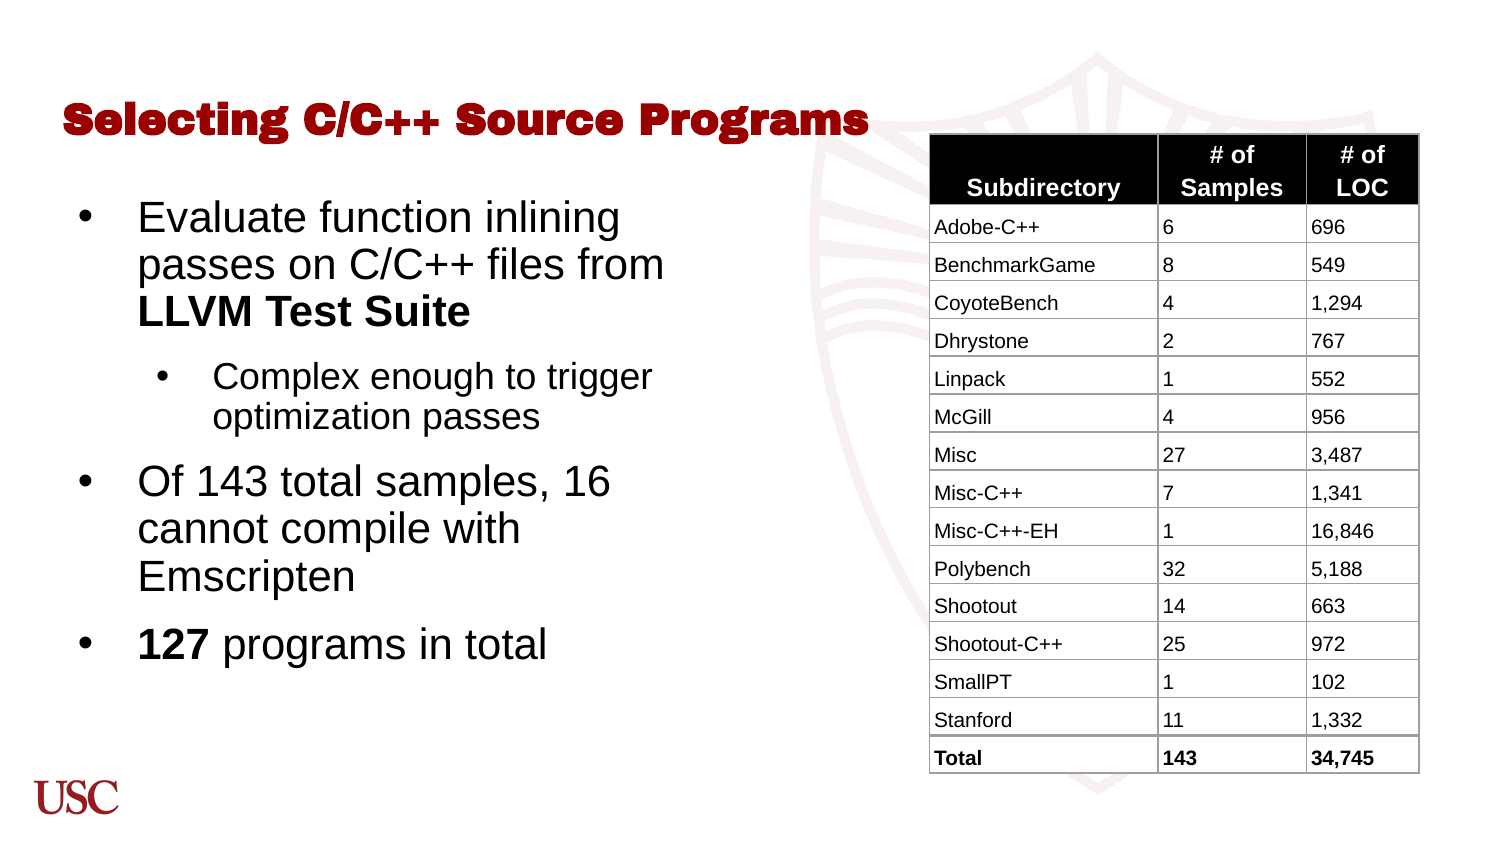

# Selecting C/C++ Source Programs
| Subdirectory | # of Samples | # of LOC |
| --- | --- | --- |
| Adobe-C++ | 6 | 696 |
| BenchmarkGame | 8 | 549 |
| CoyoteBench | 4 | 1,294 |
| Dhrystone | 2 | 767 |
| Linpack | 1 | 552 |
| McGill | 4 | 956 |
| Misc | 27 | 3,487 |
| Misc-C++ | 7 | 1,341 |
| Misc-C++-EH | 1 | 16,846 |
| Polybench | 32 | 5,188 |
| Shootout | 14 | 663 |
| Shootout-C++ | 25 | 972 |
| SmallPT | 1 | 102 |
| Stanford | 11 | 1,332 |
| Total | 143 | 34,745 |
Evaluate function inlining passes on C/C++ files from LLVM Test Suite
Complex enough to trigger optimization passes
Of 143 total samples, 16 cannot compile with Emscripten
127 programs in total